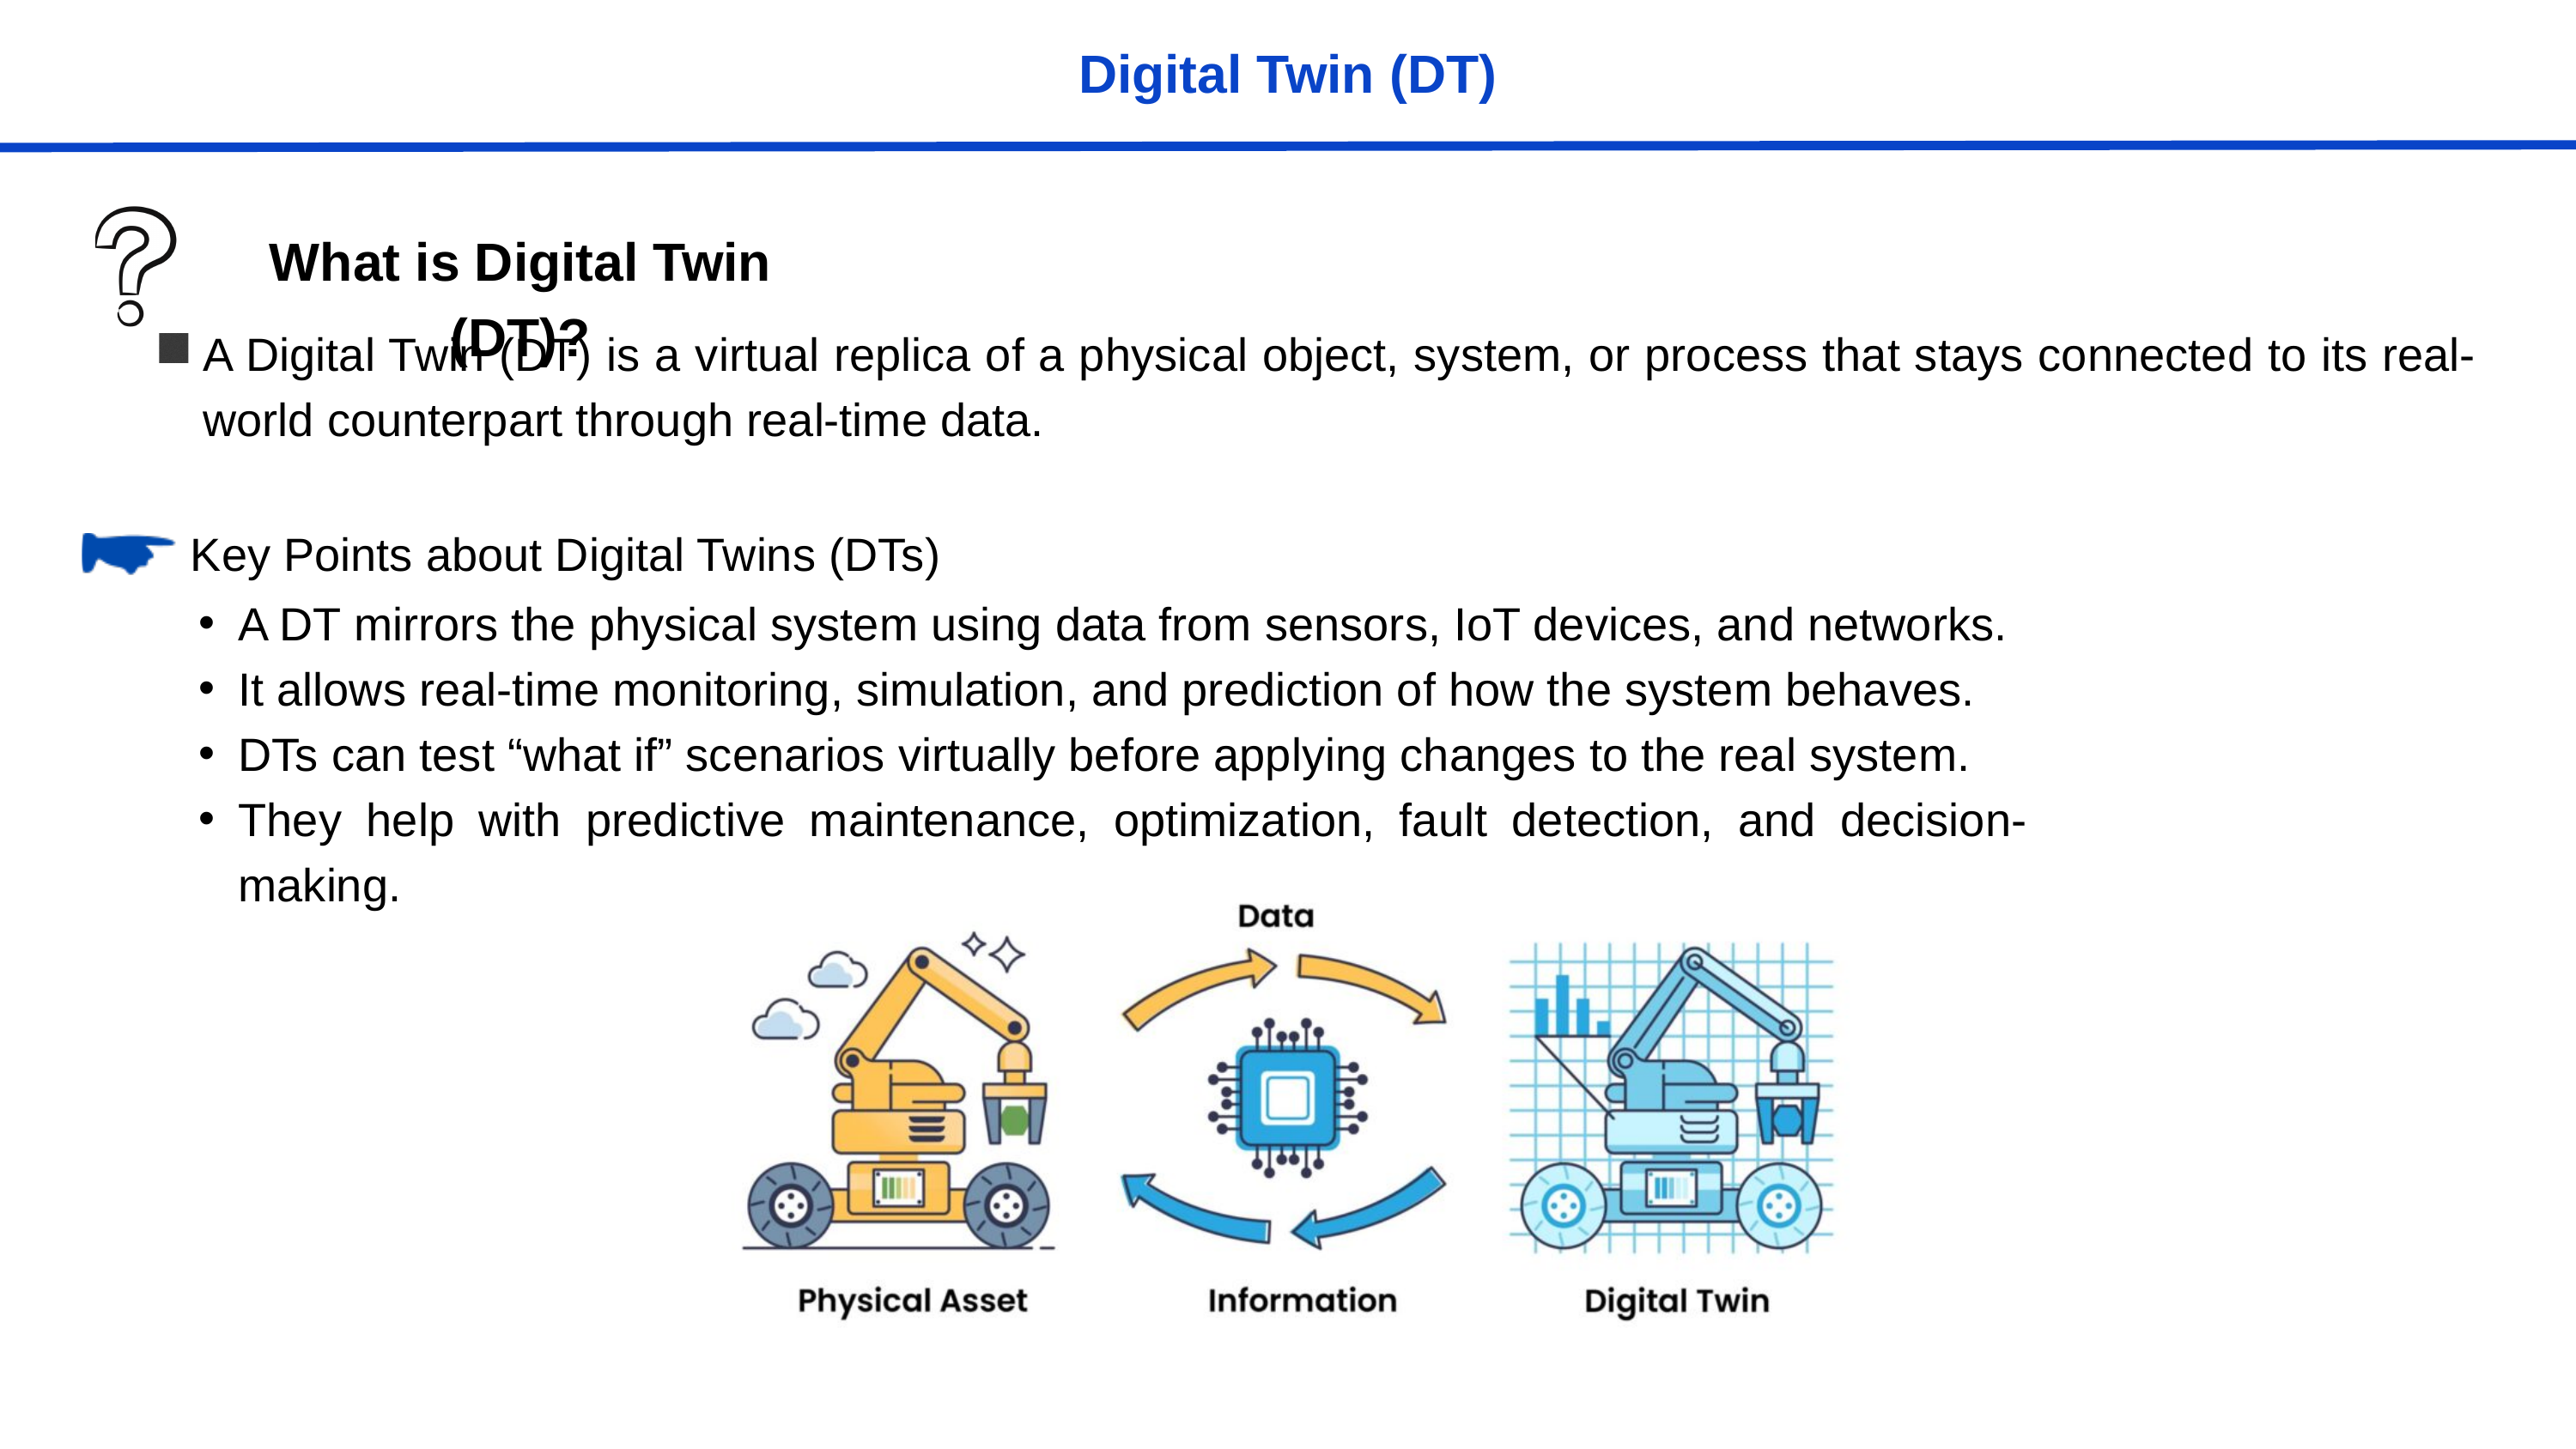

Digital Twin (DT)

What is Digital Twin (DT)?
A Digital Twin (DT) is a virtual replica of a physical object, system, or process that stays connected to its real-world counterpart through real-time data.

Key Points about Digital Twins (DTs)

A DT mirrors the physical system using data from sensors, IoT devices, and networks.
It allows real-time monitoring, simulation, and prediction of how the system behaves.
DTs can test “what if” scenarios virtually before applying changes to the real system.
They help with predictive maintenance, optimization, fault detection, and decision-making.